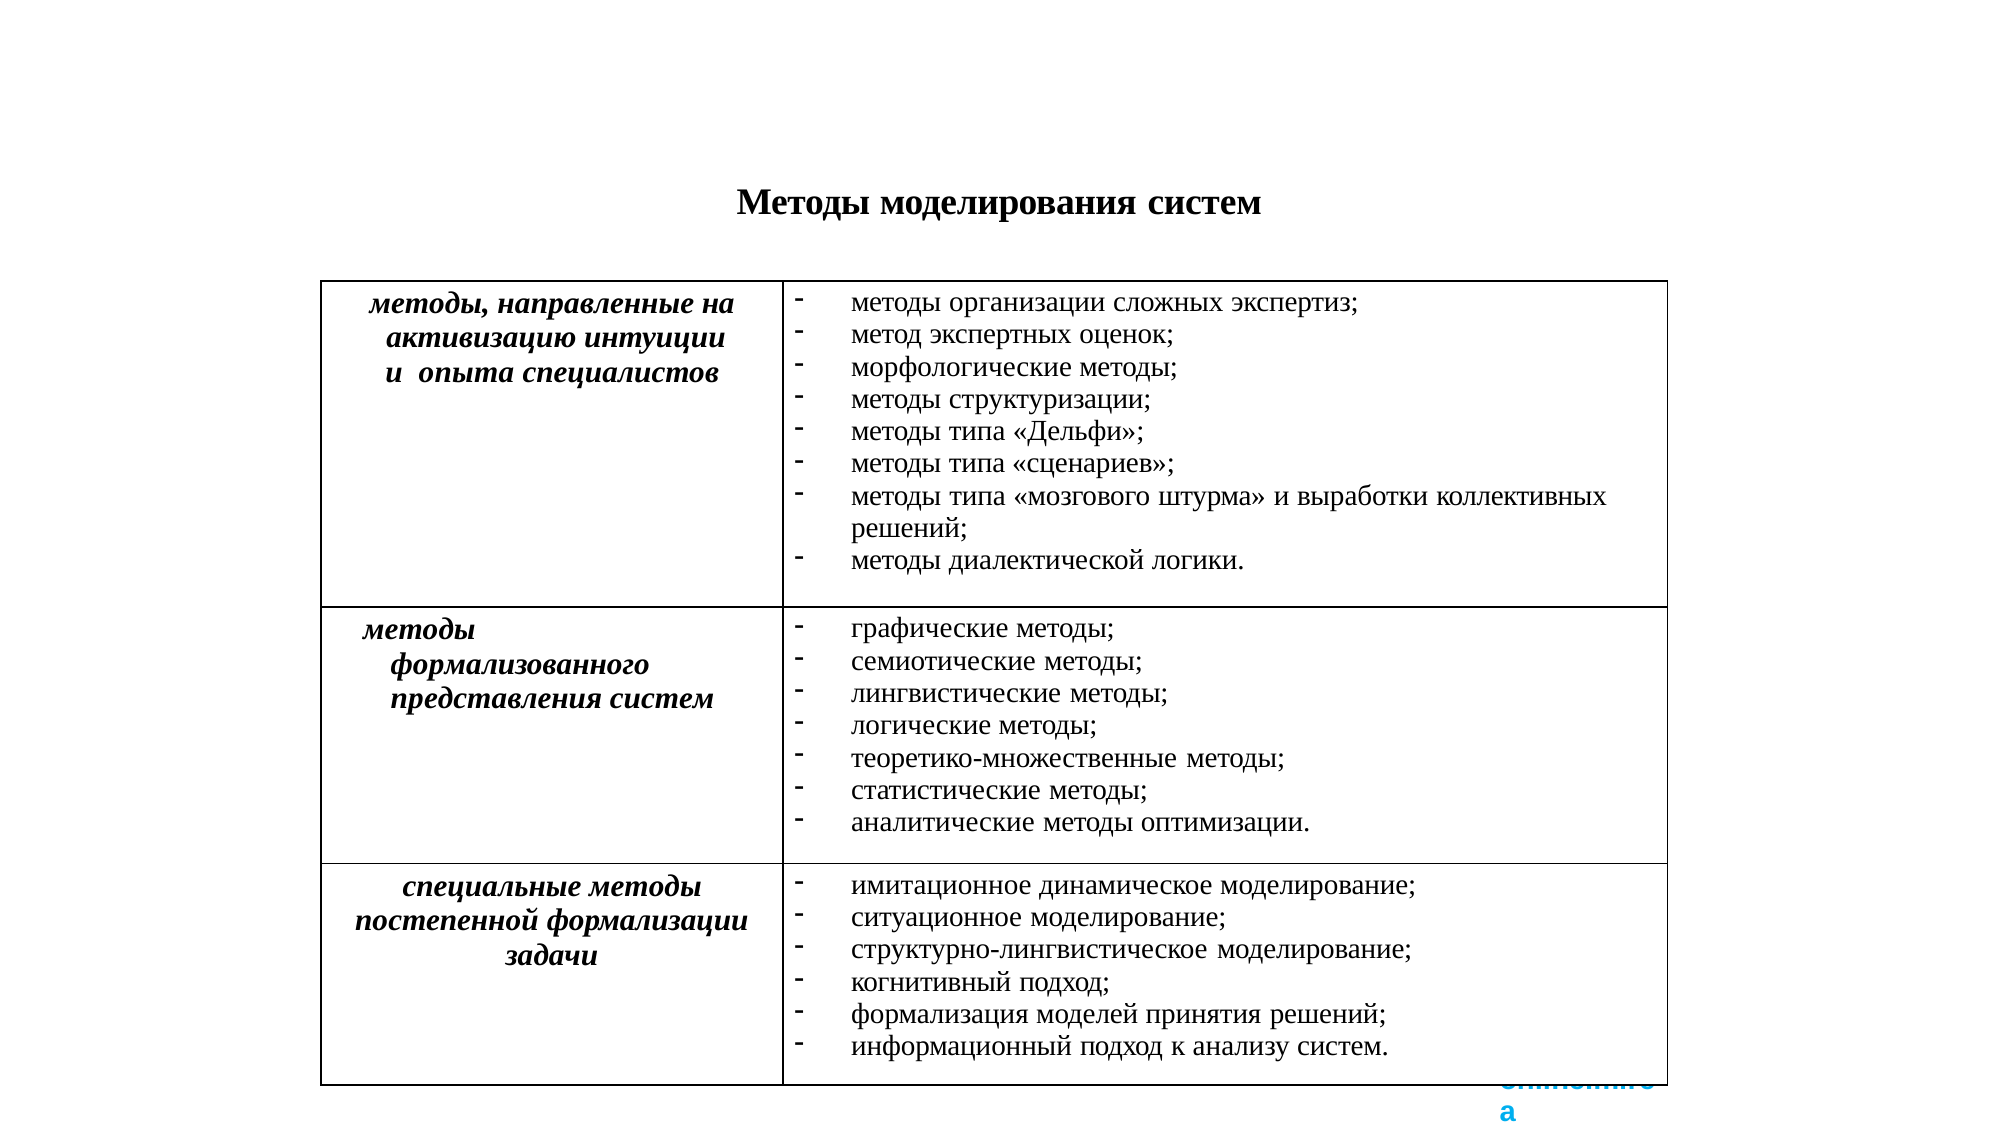

Методы моделирования систем
| методы, направленные на активизацию интуиции и опыта специалистов | методы организации сложных экспертиз; метод экспертных оценок; морфологические методы; методы структуризации; методы типа «Дельфи»; методы типа «сценариев»; методы типа «мозгового штурма» и выработки коллективных решений; методы диалектической логики. |
| --- | --- |
| методы формализованного представления систем | графические методы; семиотические методы; лингвистические методы; логические методы; теоретико-множественные методы; статистические методы; аналитические методы оптимизации. |
| специальные методы постепенной формализации задачи | имитационное динамическое моделирование; ситуационное моделирование; структурно-лингвистическое моделирование; когнитивный подход; формализация моделей принятия решений; информационный подход к анализу систем. |

online.mirea